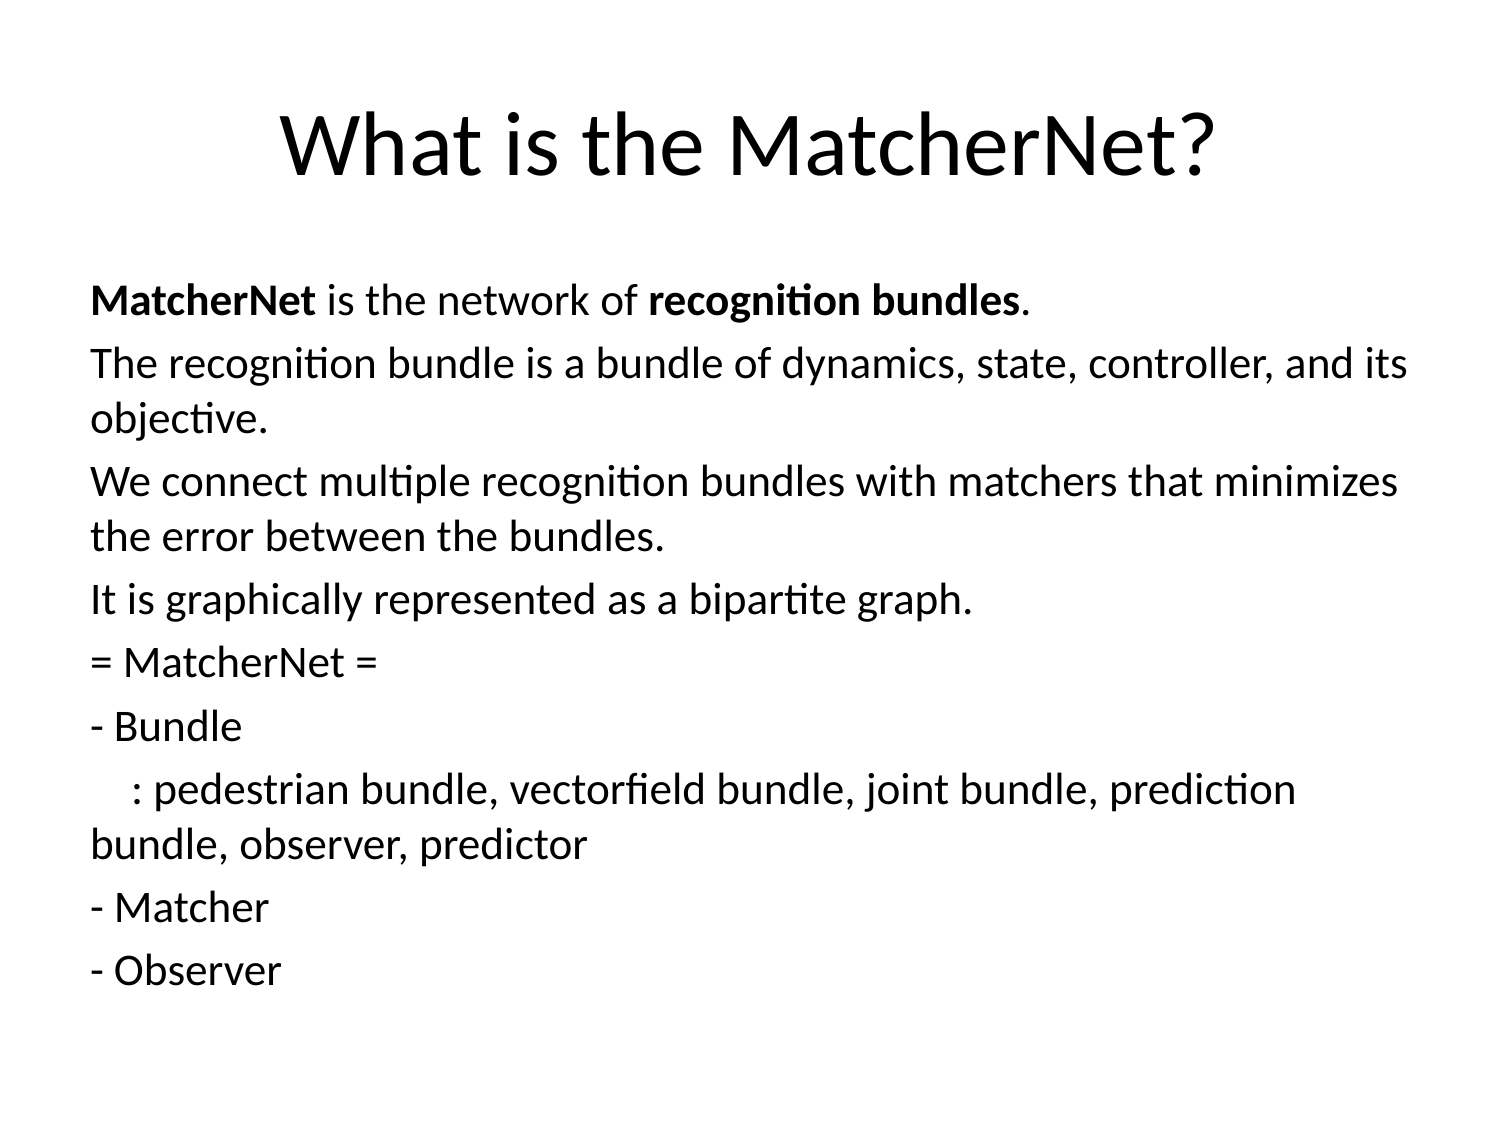

# What is the MatcherNet?
MatcherNet is the network of recognition bundles.
The recognition bundle is a bundle of dynamics, state, controller, and its objective.
We connect multiple recognition bundles with matchers that minimizes the error between the bundles.
It is graphically represented as a bipartite graph.
= MatcherNet =
- Bundle
    : pedestrian bundle, vectorfield bundle, joint bundle, prediction bundle, observer, predictor
- Matcher
- Observer